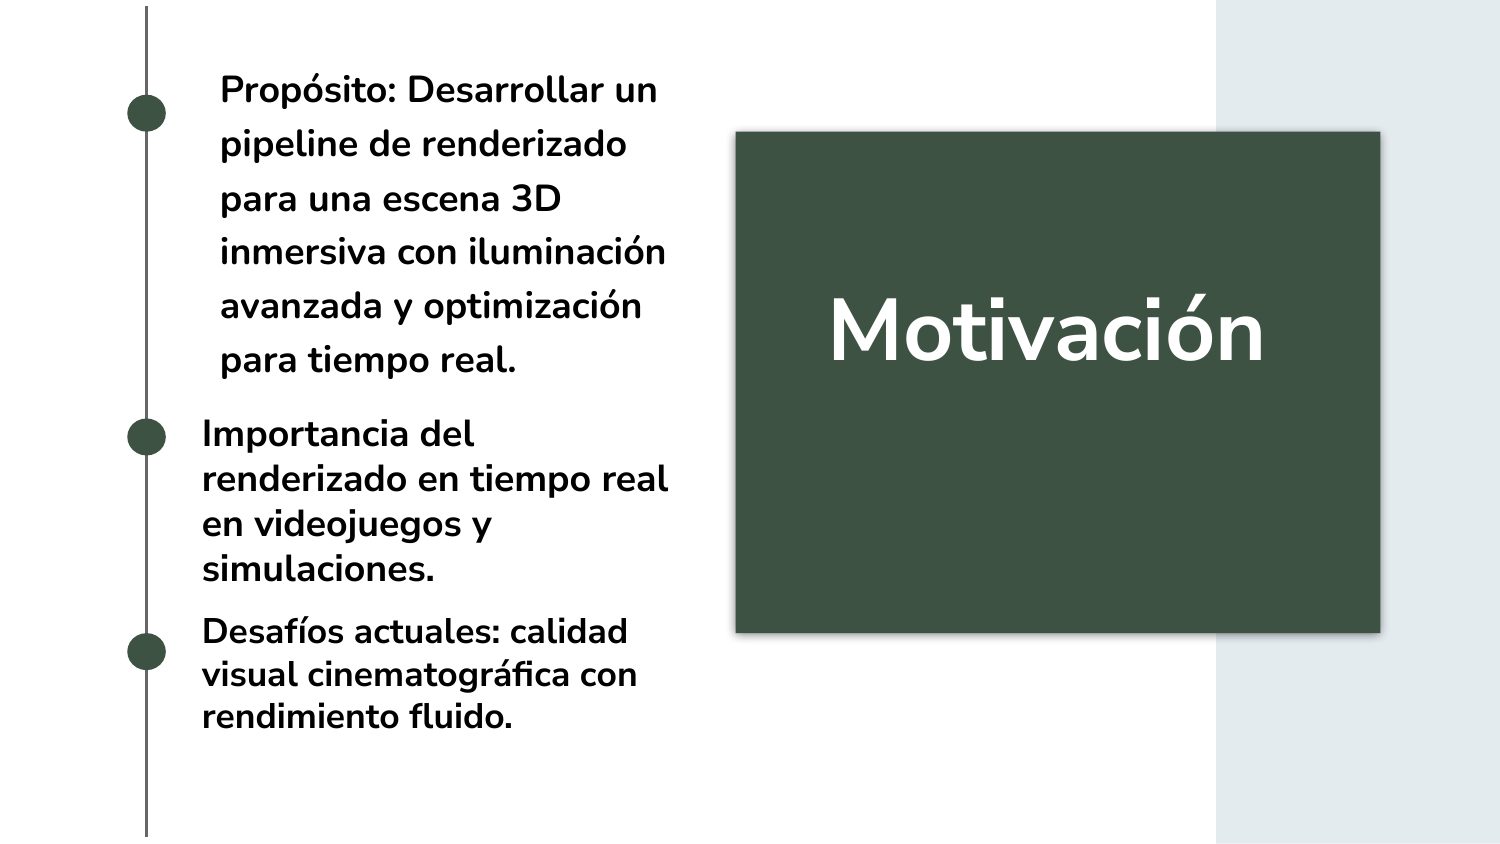

Propósito: Desarrollar un pipeline de renderizado para una escena 3D inmersiva con iluminación avanzada y optimización para tiempo real.

Motivación
Importancia del renderizado en tiempo real en videojuegos y simulaciones.

Desafíos actuales: calidad visual cinematográfica con rendimiento fluido.